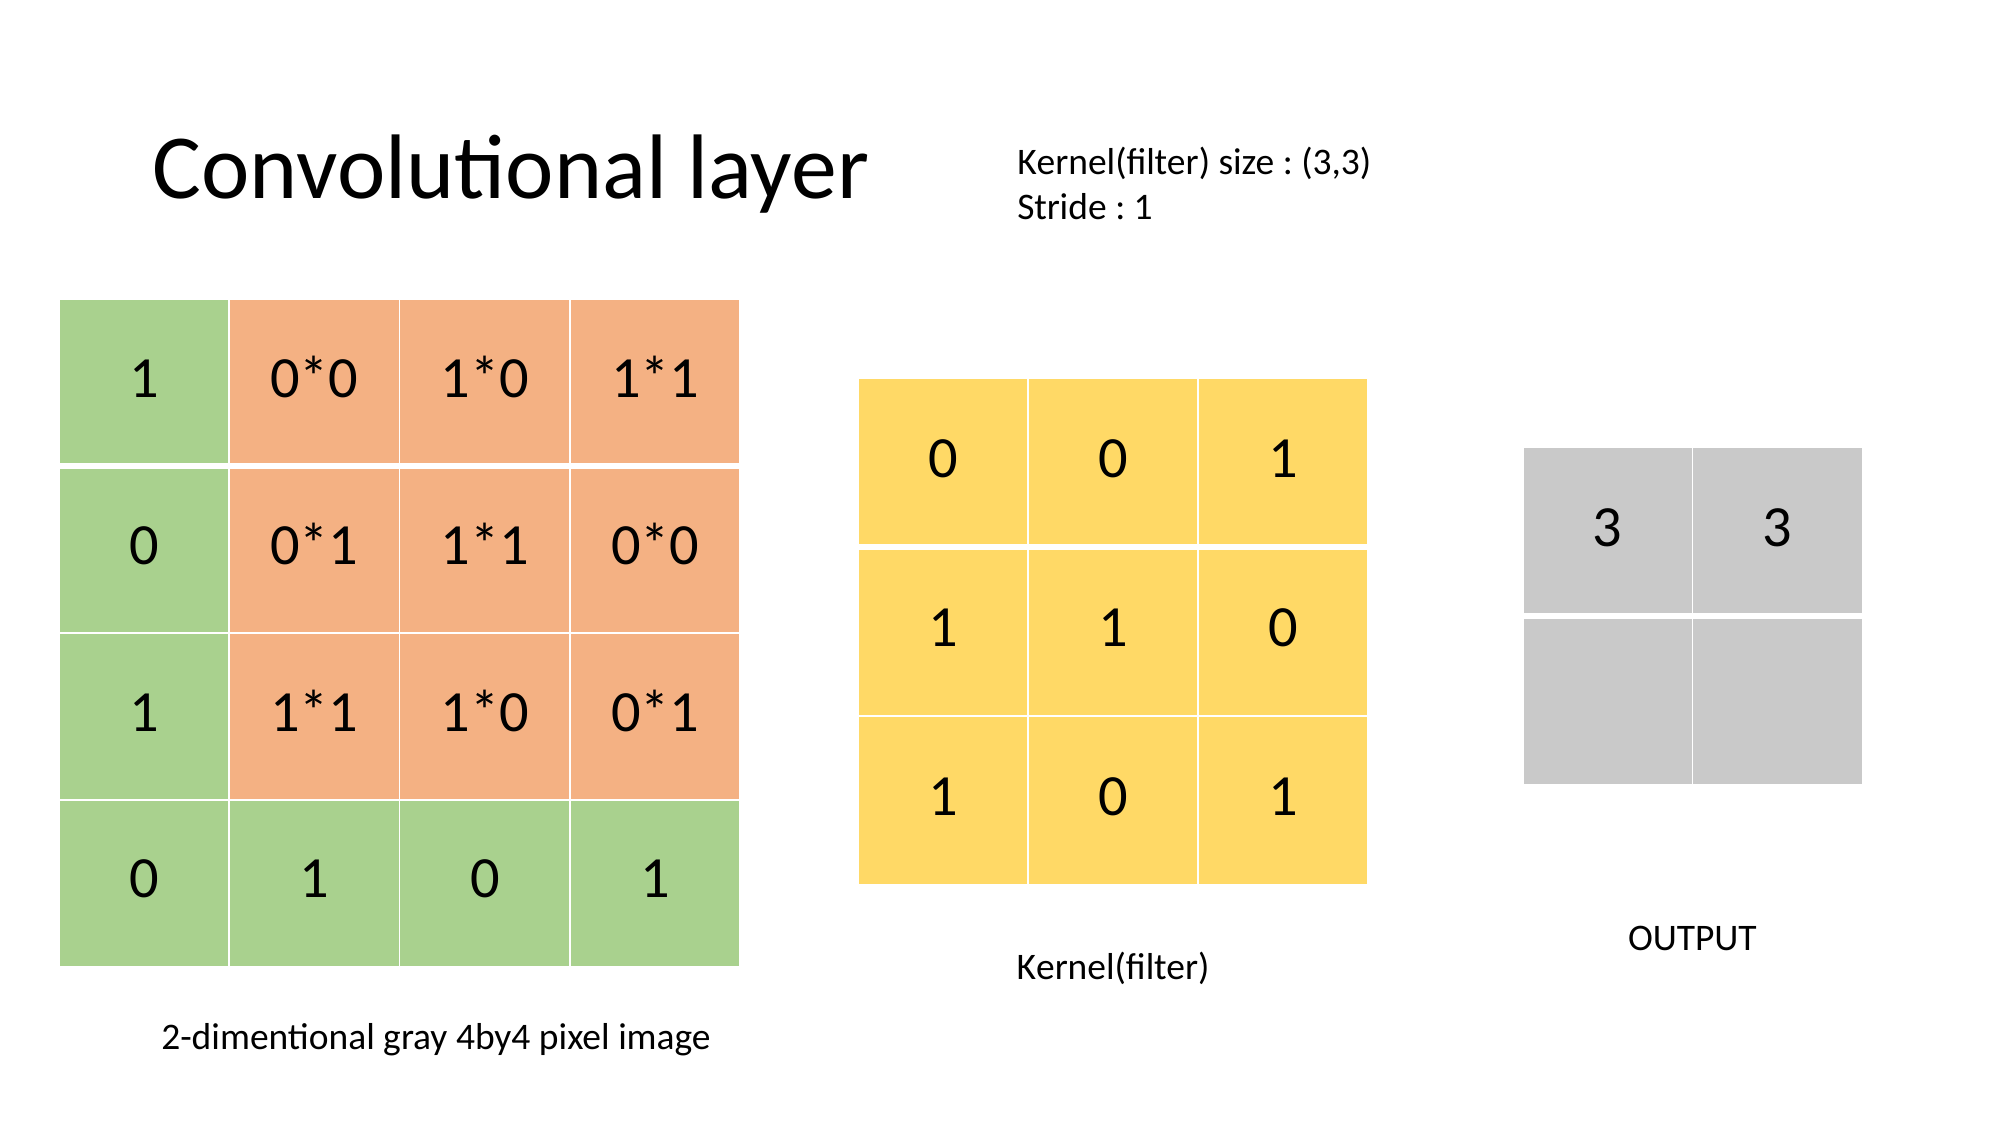

# Convolutional layer
Kernel(filter) size : (3,3)
Stride : 1
| 1 | 0\*0 | 1\*0 | 1\*1 |
| --- | --- | --- | --- |
| 0 | 0\*1 | 1\*1 | 0\*0 |
| 1 | 1\*1 | 1\*0 | 0\*1 |
| 0 | 1 | 0 | 1 |
| 0 | 0 | 1 |
| --- | --- | --- |
| 1 | 1 | 0 |
| 1 | 0 | 1 |
| 3 | 3 |
| --- | --- |
|  |  |
OUTPUT
Kernel(filter)
2-dimentional gray 4by4 pixel image